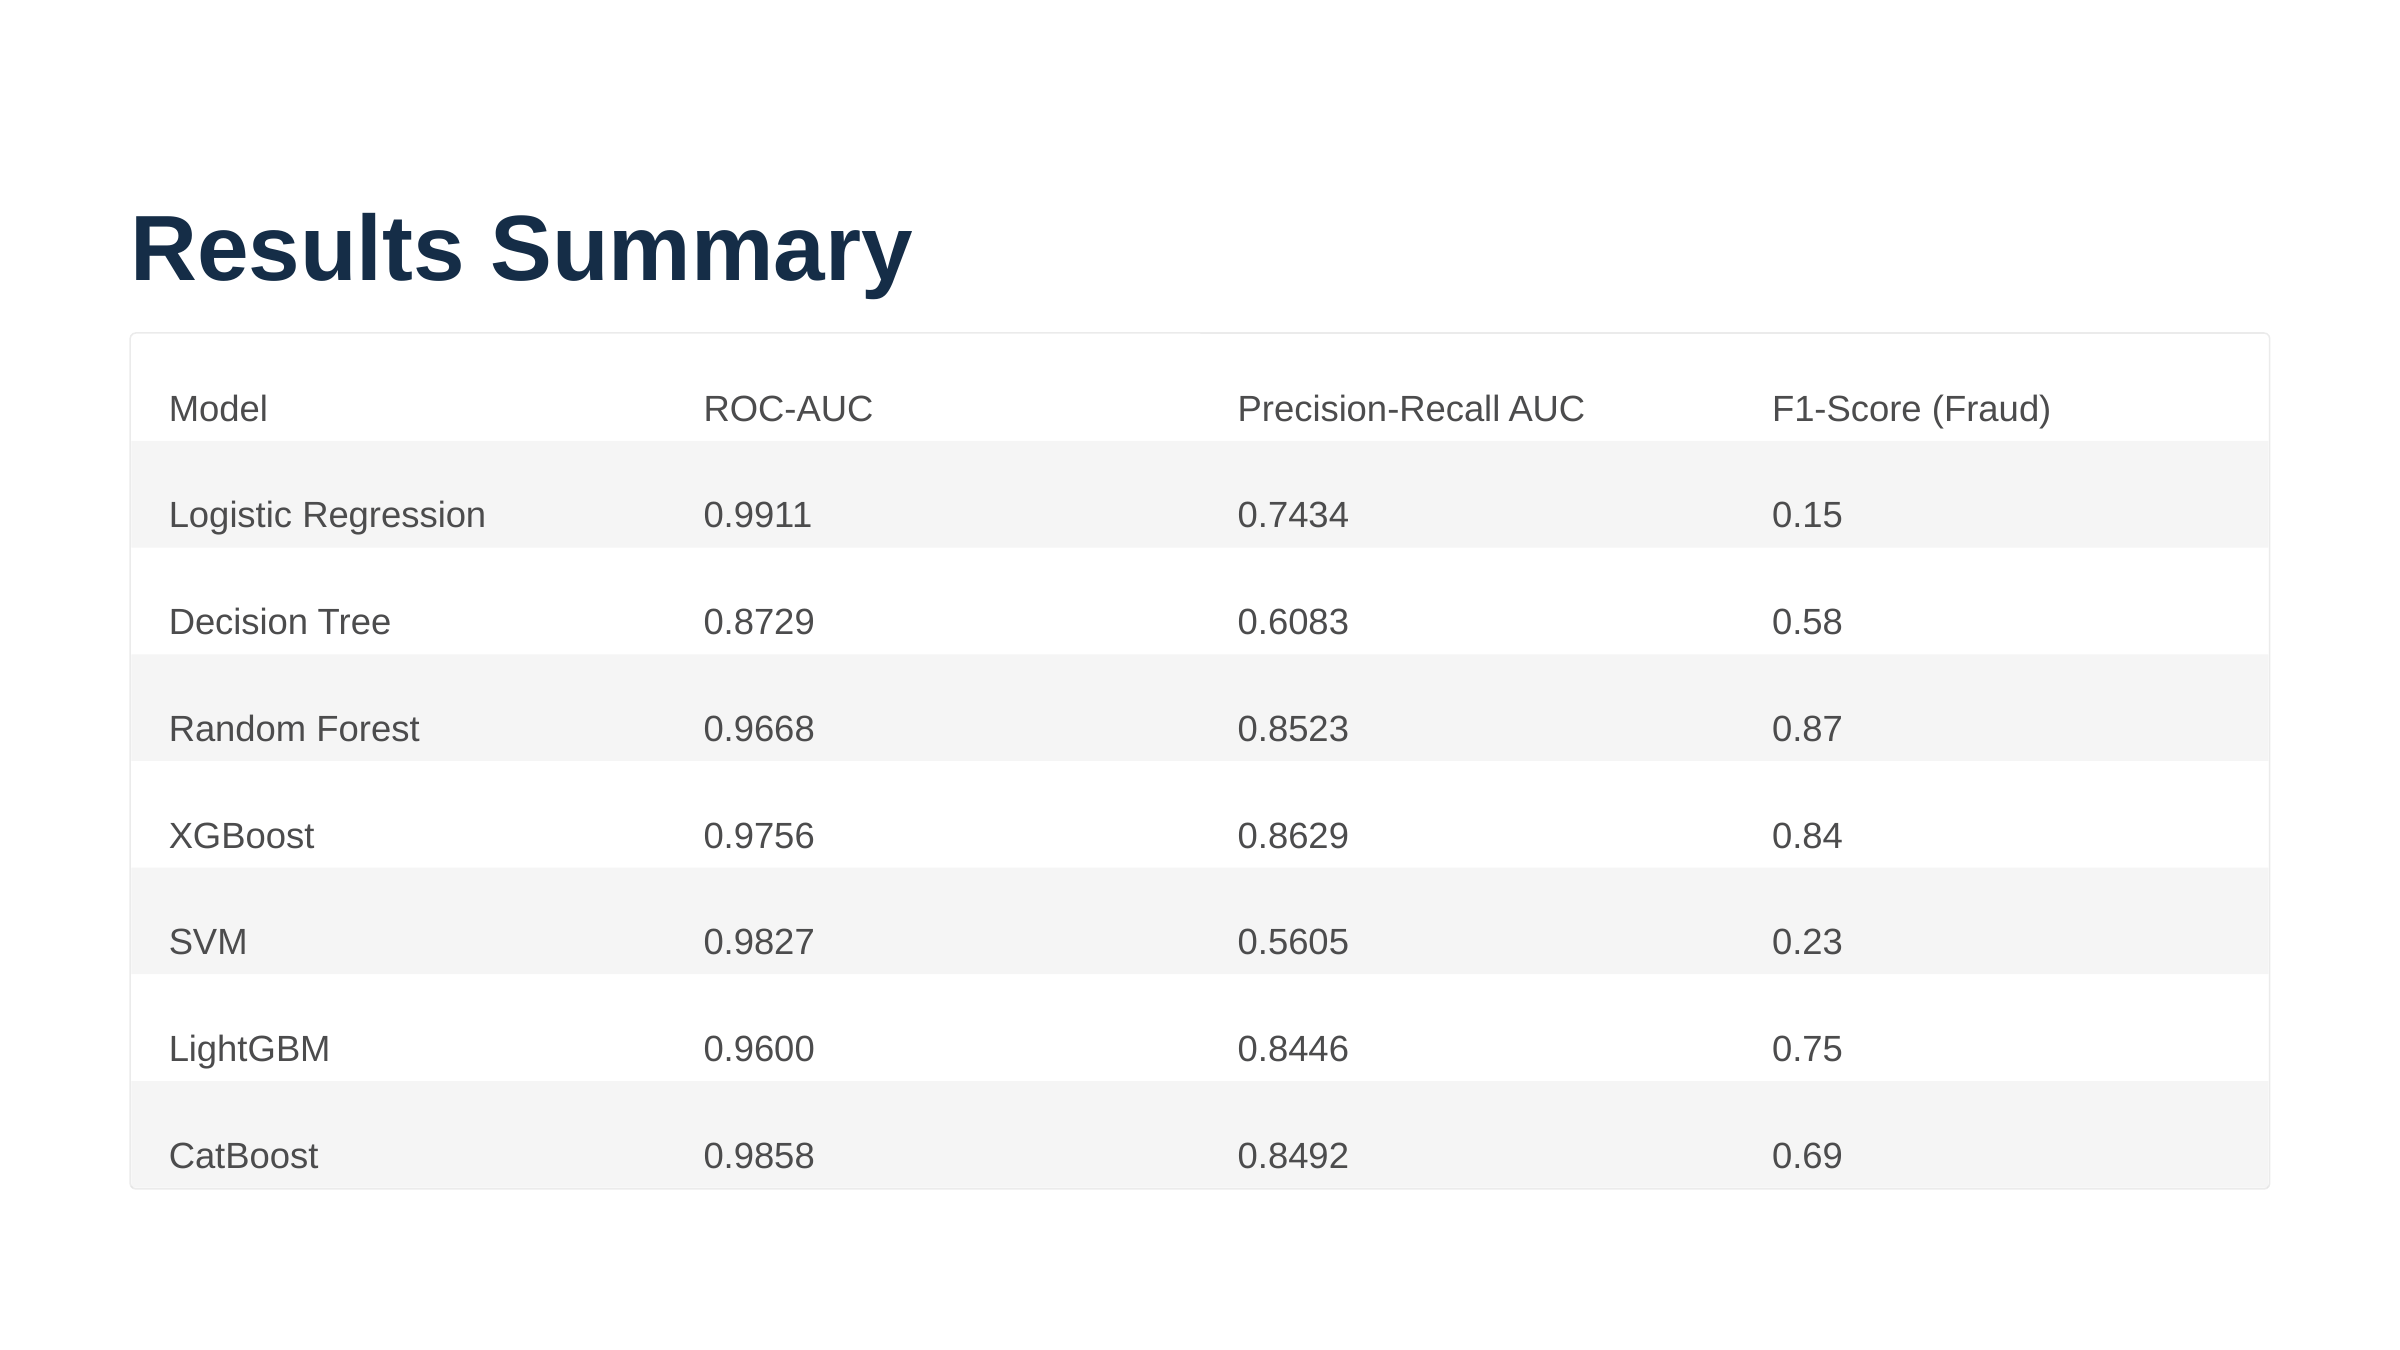

Results Summary

Model
ROC-AUC
Precision-Recall AUC
F1-Score (Fraud)

Logistic Regression
0.9911
0.7434
0.15

Decision Tree
0.8729
0.6083
0.58

Random Forest
0.9668
0.8523
0.87

XGBoost
0.9756
0.8629
0.84

SVM
0.9827
0.5605
0.23

LightGBM
0.9600
0.8446
0.75

CatBoost
0.9858
0.8492
0.69